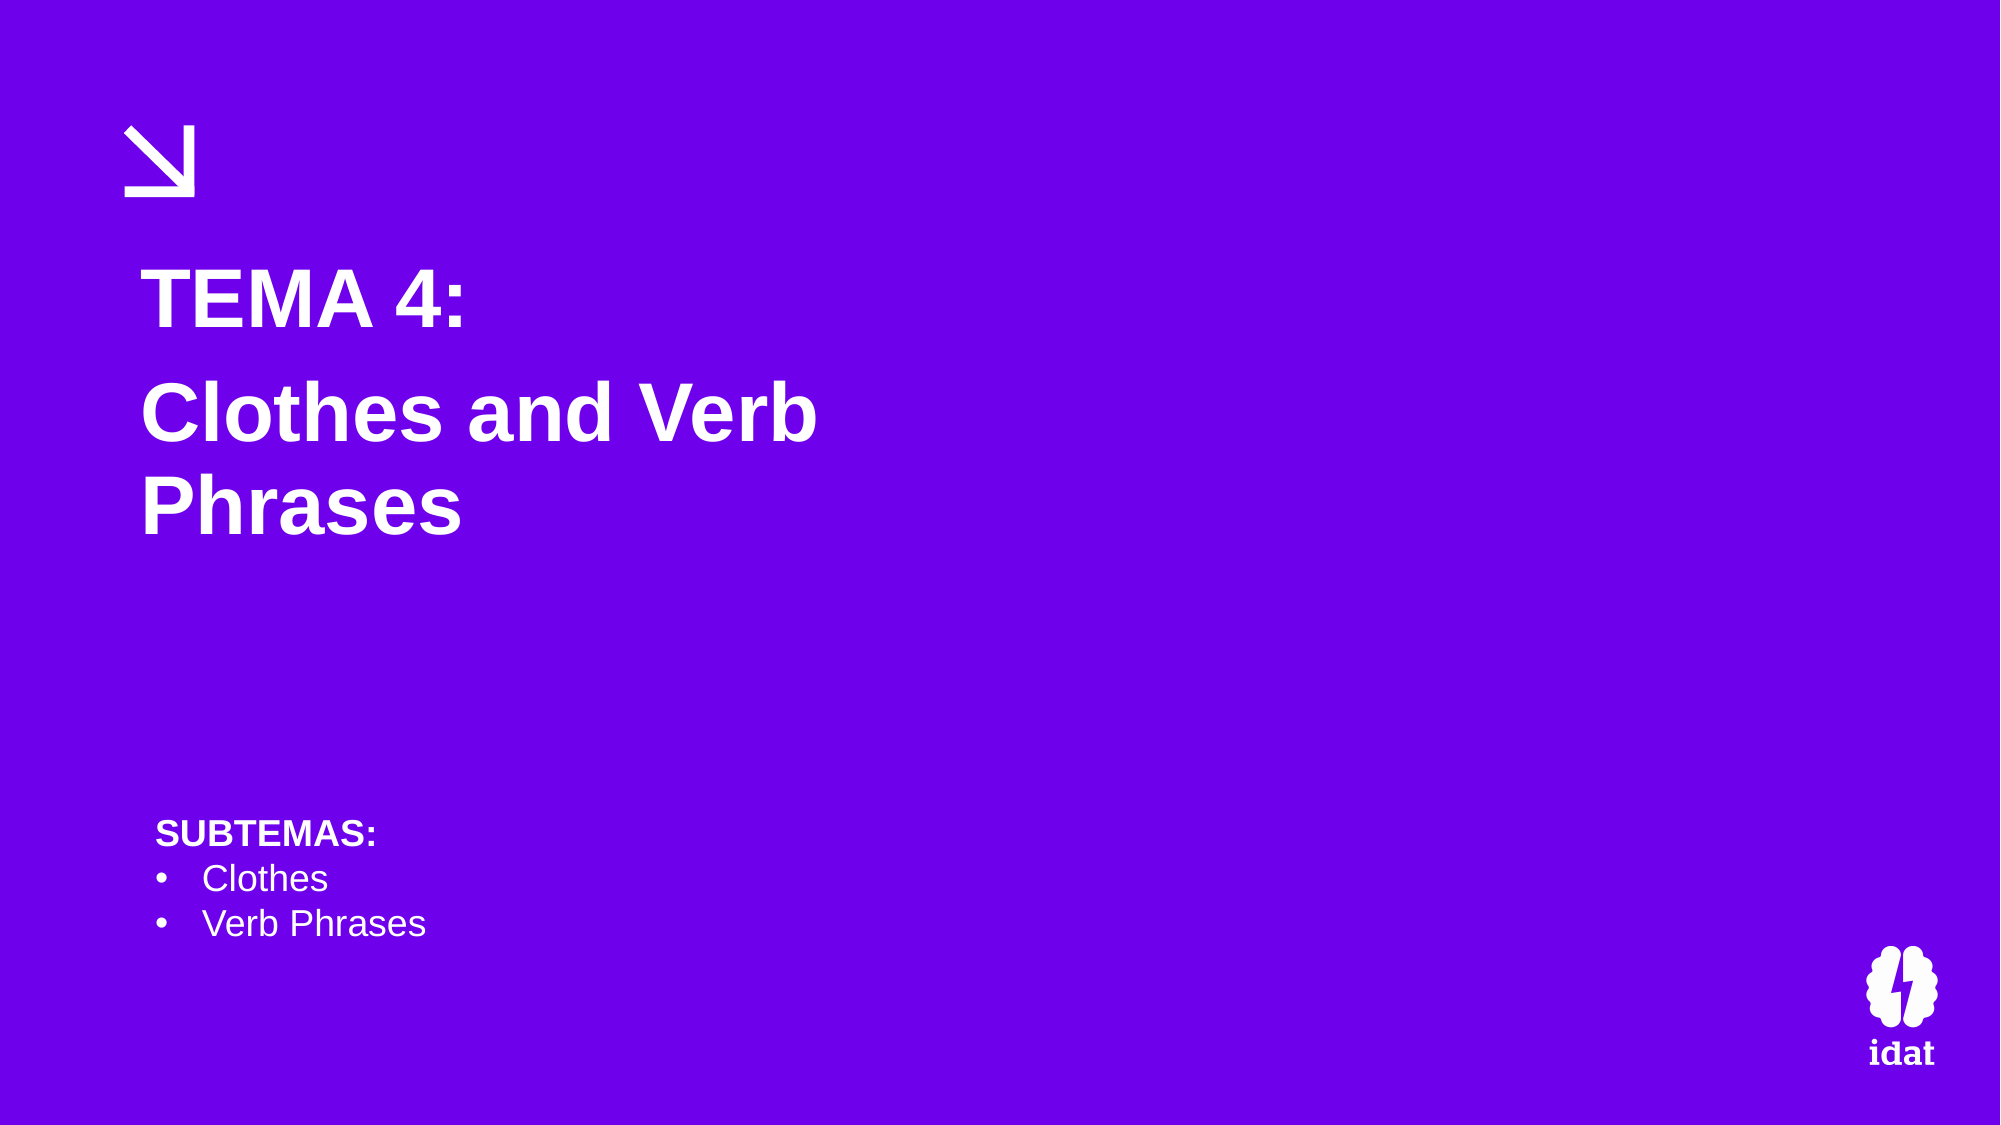

TEMA 4:
Clothes and Verb Phrases

SUBTEMAS:
Clothes
Verb Phrases